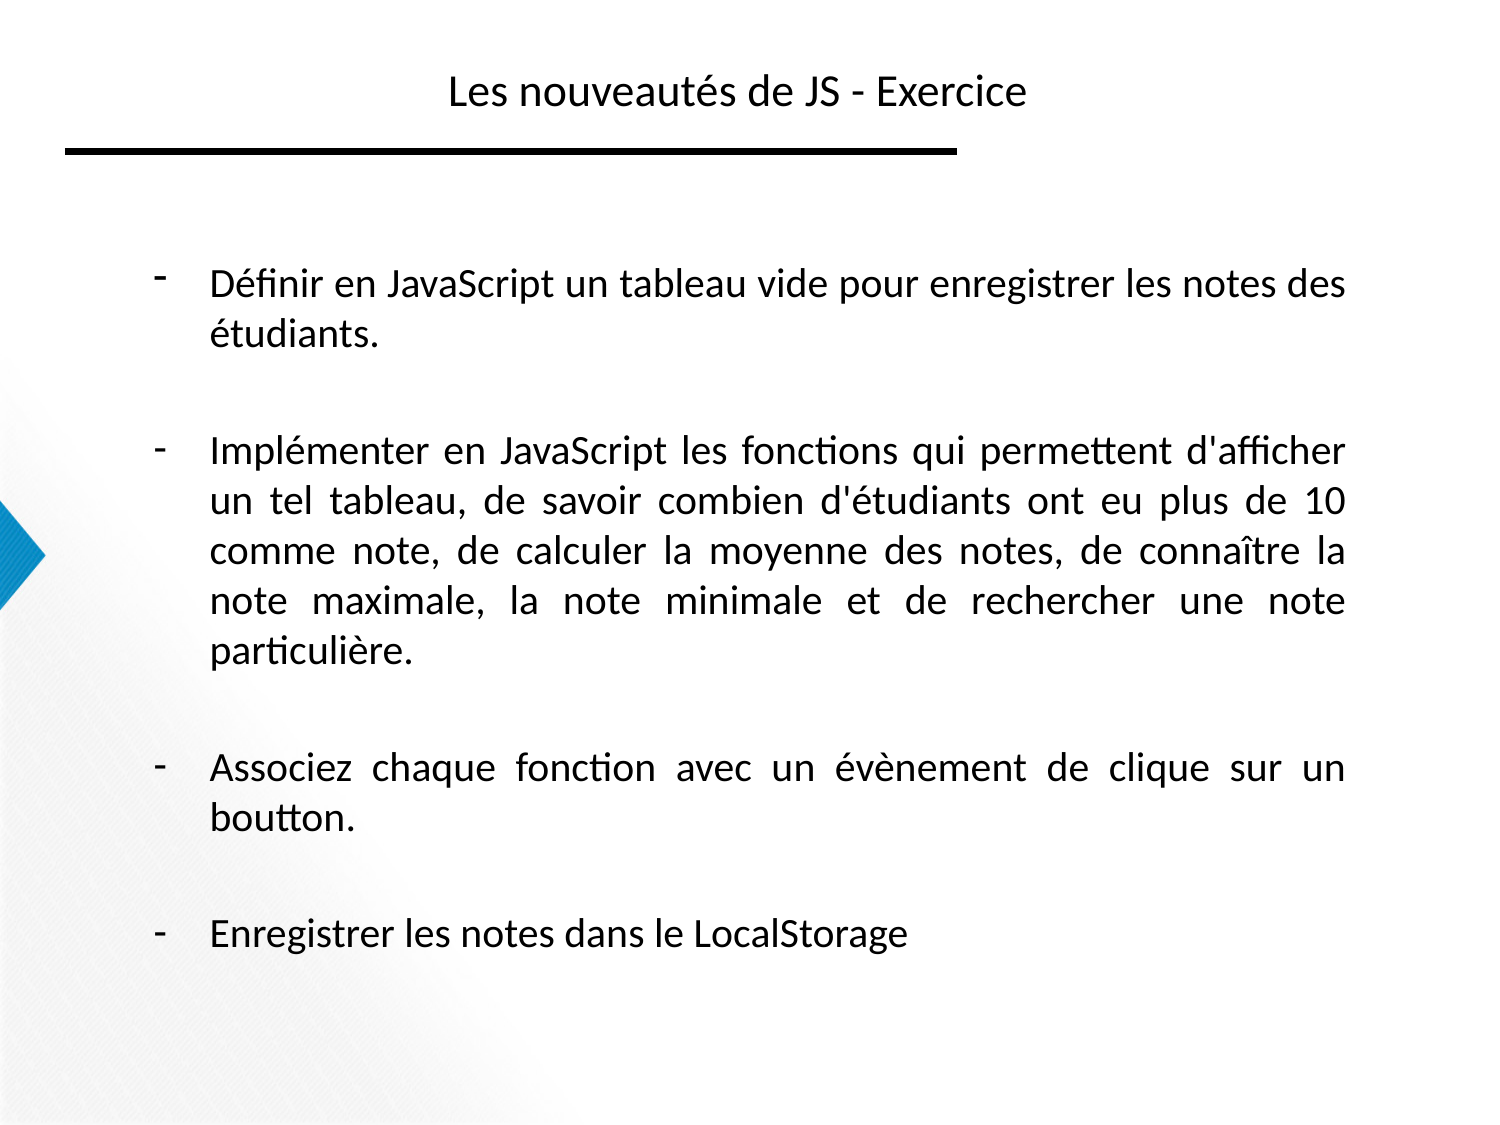

# Les nouveautés de JS - Exercice
Définir en JavaScript un tableau vide pour enregistrer les notes des étudiants.

Implémenter en JavaScript les fonctions qui permettent d'afficher un tel tableau, de savoir combien d'étudiants ont eu plus de 10 comme note, de calculer la moyenne des notes, de connaître la note maximale, la note minimale et de rechercher une note particulière.

Associez chaque fonction avec un évènement de clique sur un boutton.

Enregistrer les notes dans le LocalStorage